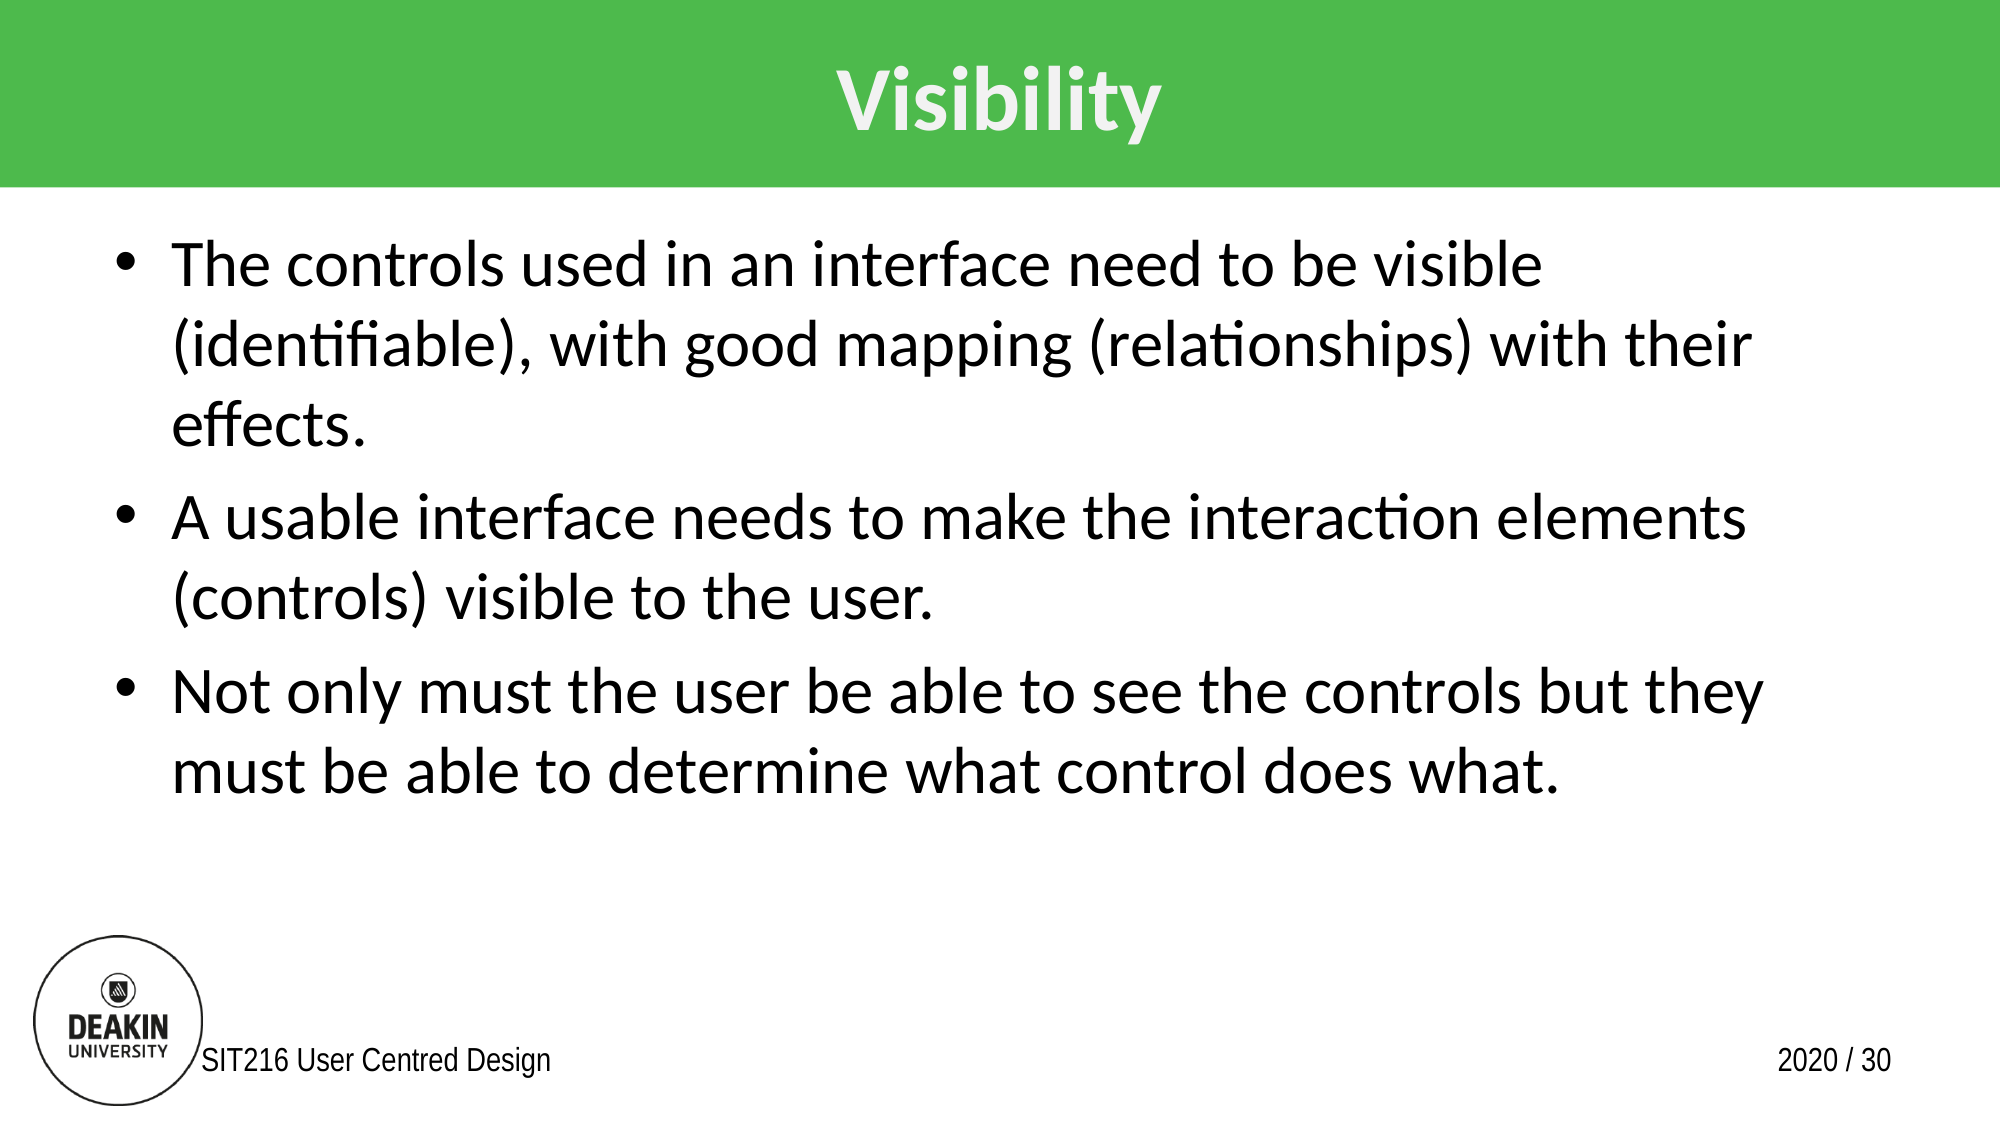

# Visibility
The controls used in an interface need to be visible (identifiable), with good mapping (relationships) with their effects.
A usable interface needs to make the interaction elements (controls) visible to the user.
Not only must the user be able to see the controls but they must be able to determine what control does what.